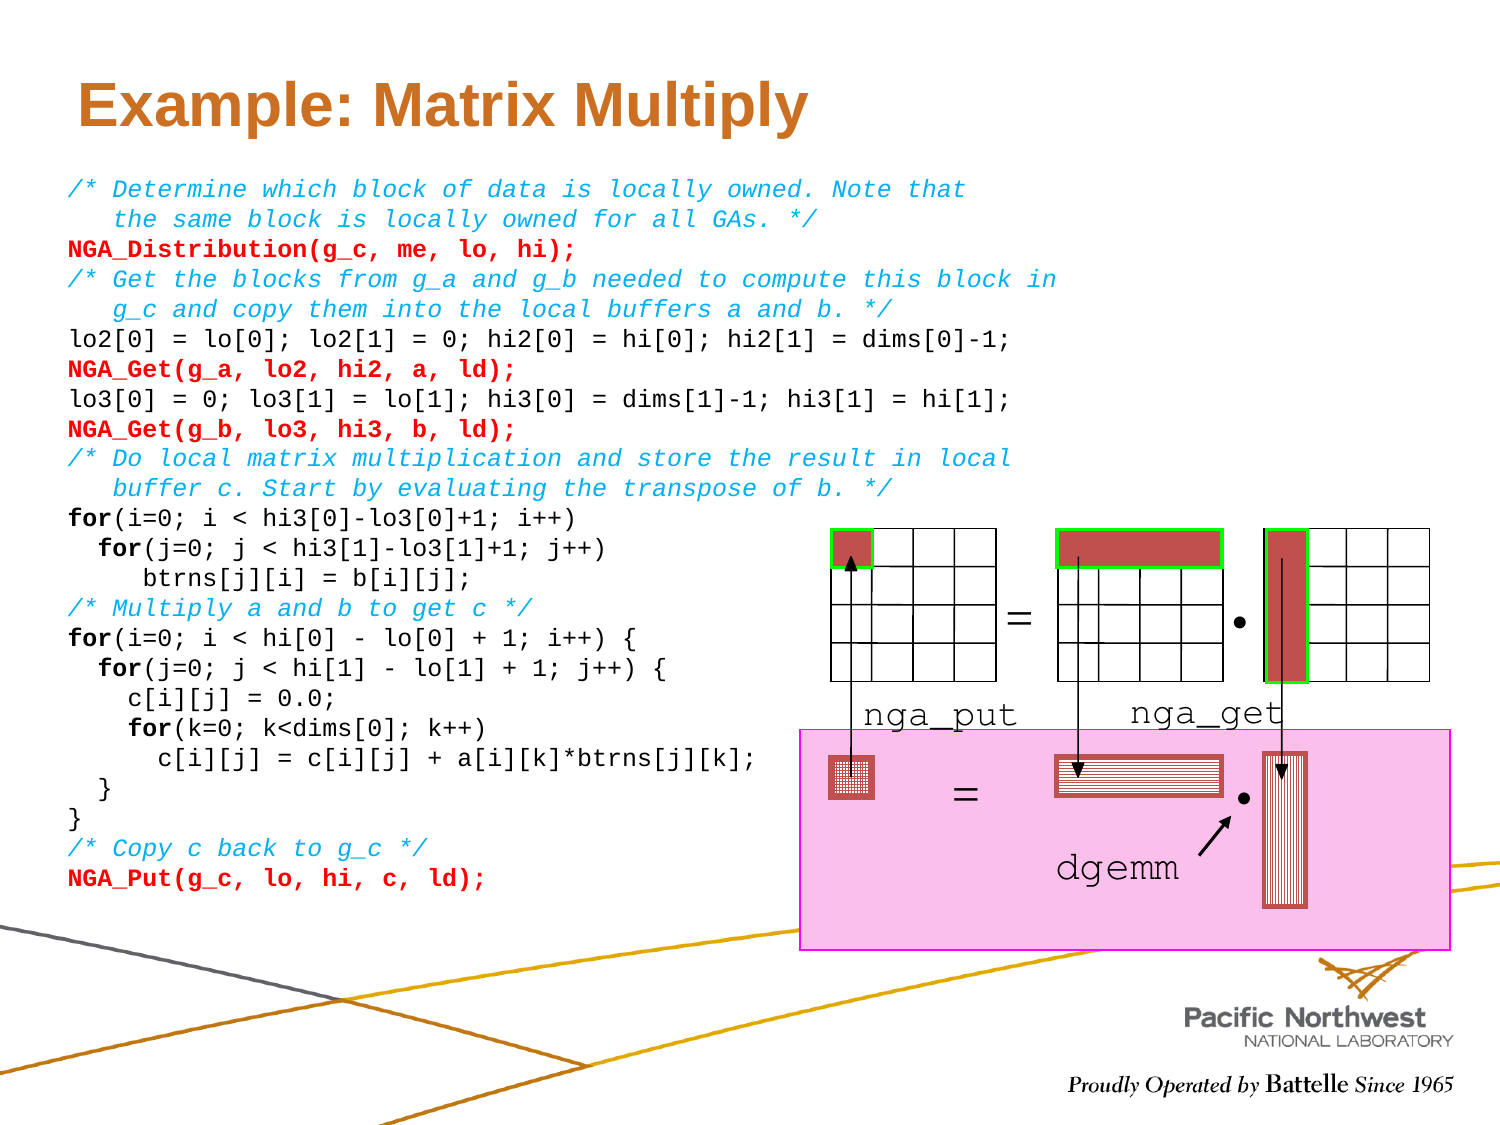

# Example: Matrix Multiply
/* Determine which block of data is locally owned. Note that
   the same block is locally owned for all GAs. */
NGA_Distribution(g_c, me, lo, hi);
/* Get the blocks from g_a and g_b needed to compute this block in
   g_c and copy them into the local buffers a and b. */
lo2[0] = lo[0]; lo2[1] = 0; hi2[0] = hi[0]; hi2[1] = dims[0]-1;
NGA_Get(g_a, lo2, hi2, a, ld);
lo3[0] = 0; lo3[1] = lo[1]; hi3[0] = dims[1]-1; hi3[1] = hi[1];
NGA_Get(g_b, lo3, hi3, b, ld);
/* Do local matrix multiplication and store the result in local
   buffer c. Start by evaluating the transpose of b. */
for(i=0; i < hi3[0]-lo3[0]+1; i++)
  for(j=0; j < hi3[1]-lo3[1]+1; j++)
     btrns[j][i] = b[i][j];
/* Multiply a and b to get c */
for(i=0; i < hi[0] - lo[0] + 1; i++) {
  for(j=0; j < hi[1] - lo[1] + 1; j++) {
    c[i][j] = 0.0;
    for(k=0; k<dims[0]; k++)
      c[i][j] = c[i][j] + a[i][k]*btrns[j][k];
  }
}
/* Copy c back to g_c */
NGA_Put(g_c, lo, hi, c, ld);

=

•

nga_get
nga_put

=
•

dgemm